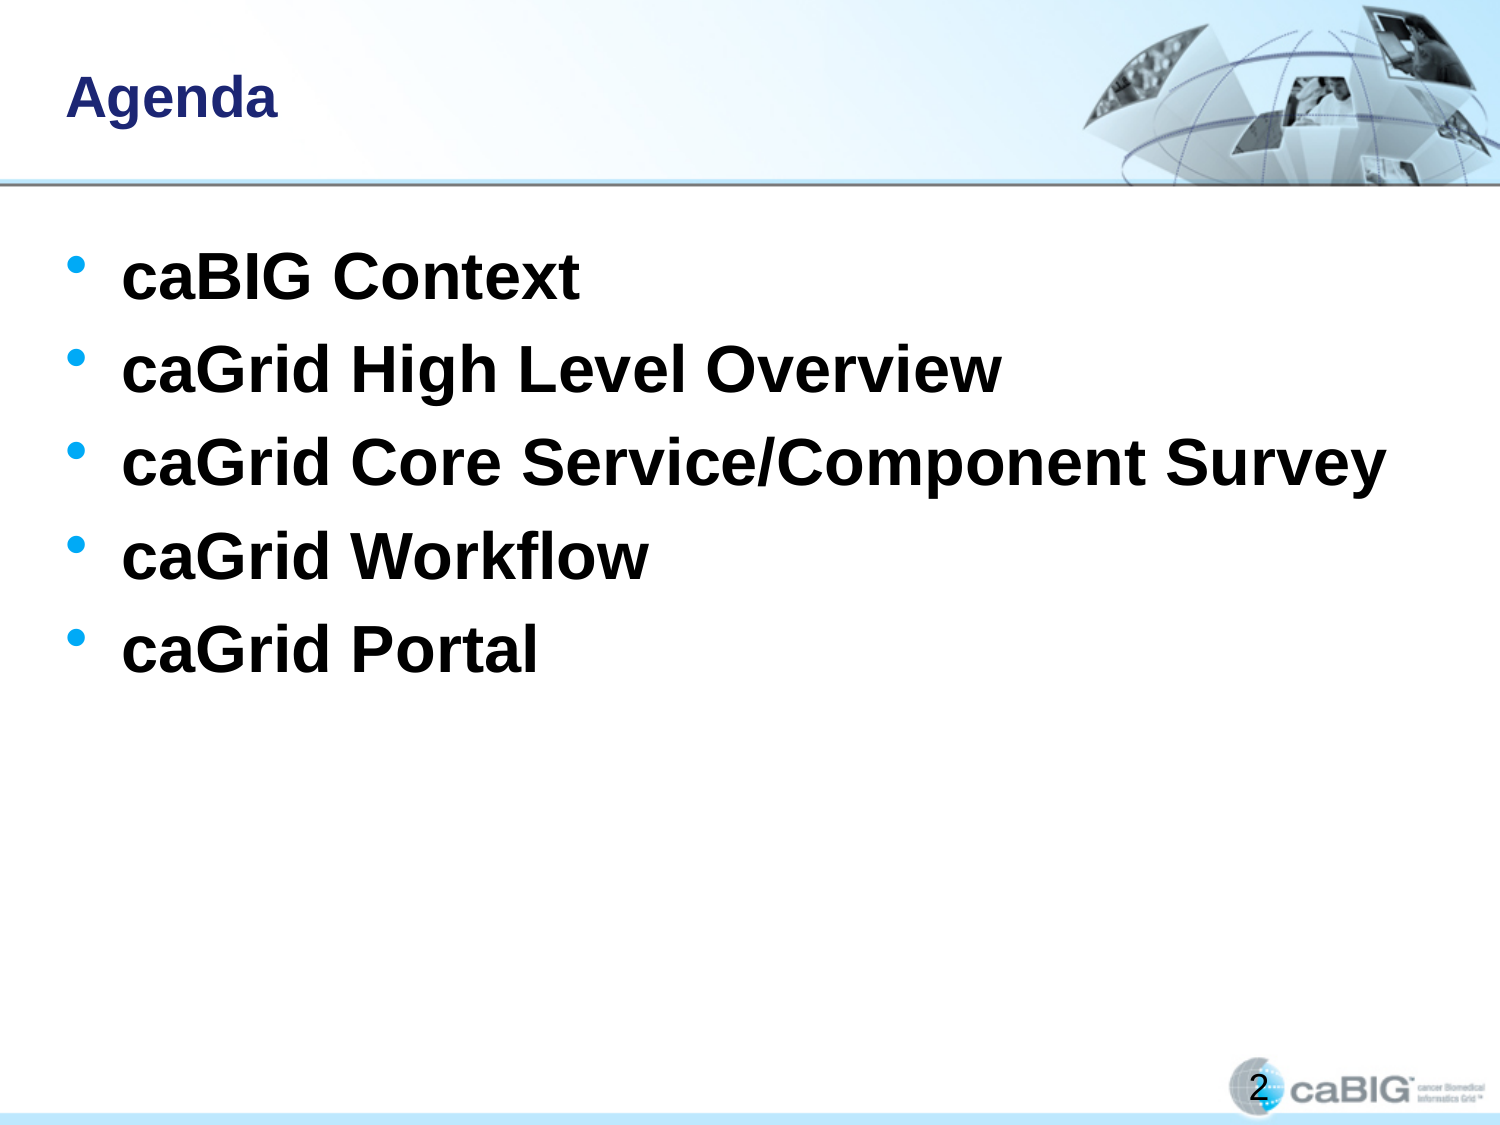

# Agenda
caBIG Context
caGrid High Level Overview
caGrid Core Service/Component Survey
caGrid Workflow
caGrid Portal